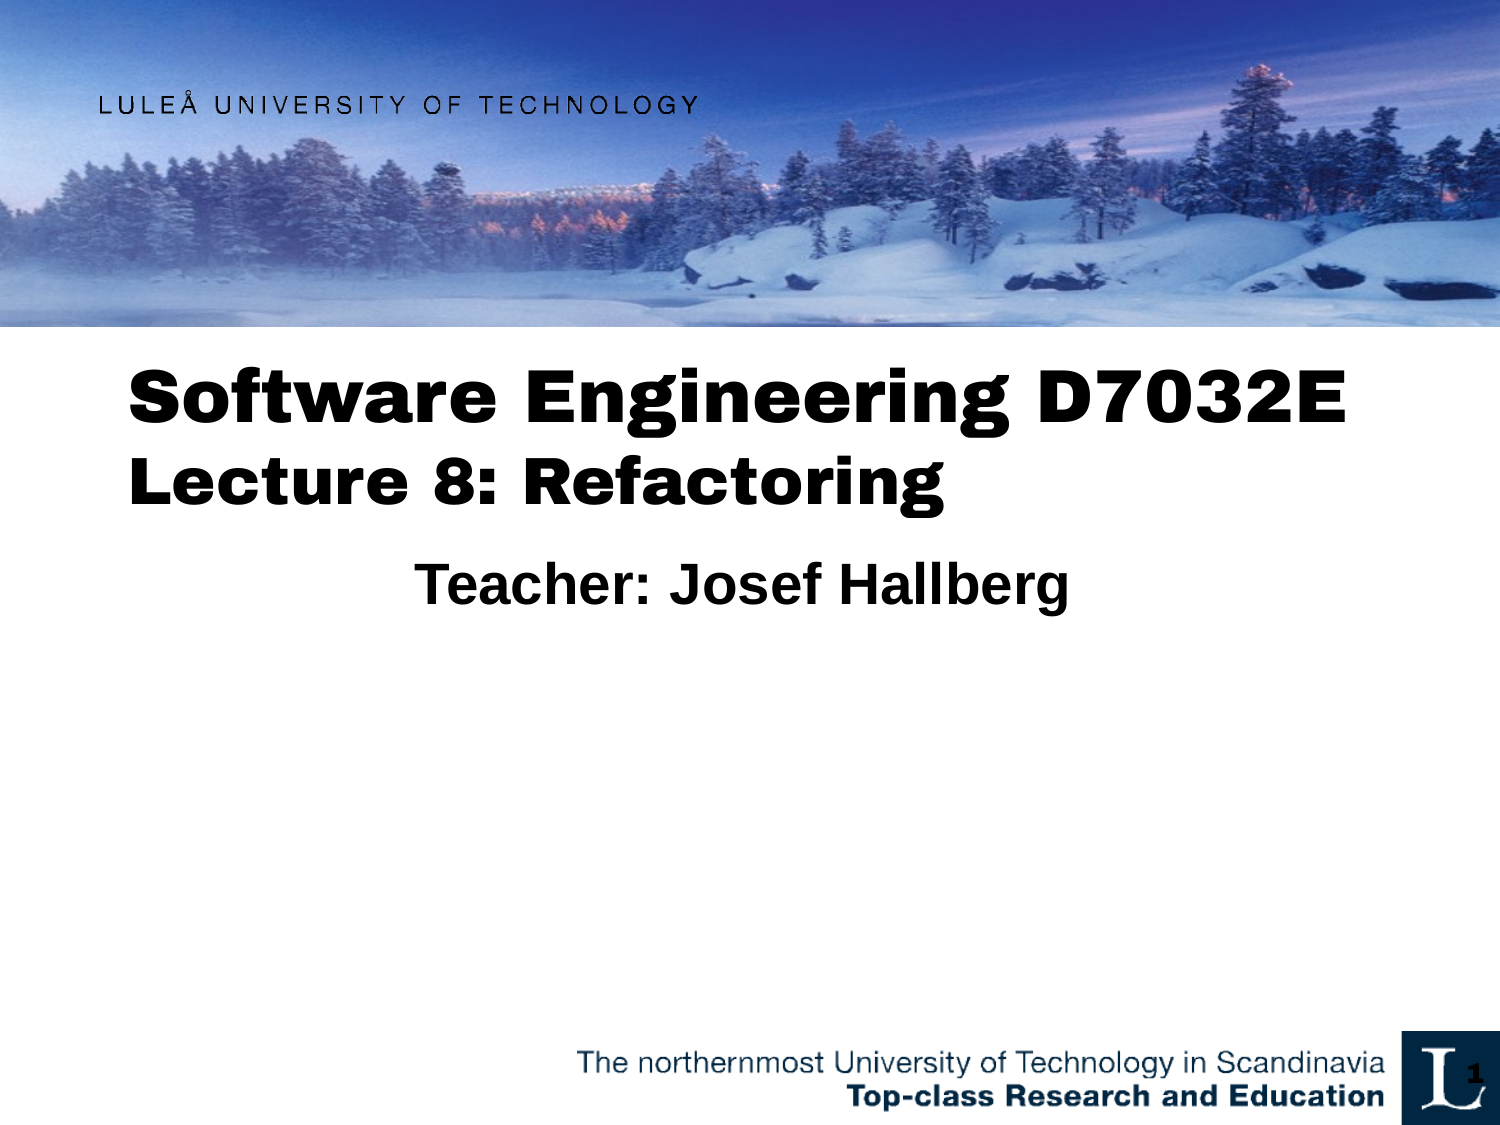

# Software Engineering D7032E Lecture 8: Refactoring
Teacher: Josef Hallberg
1